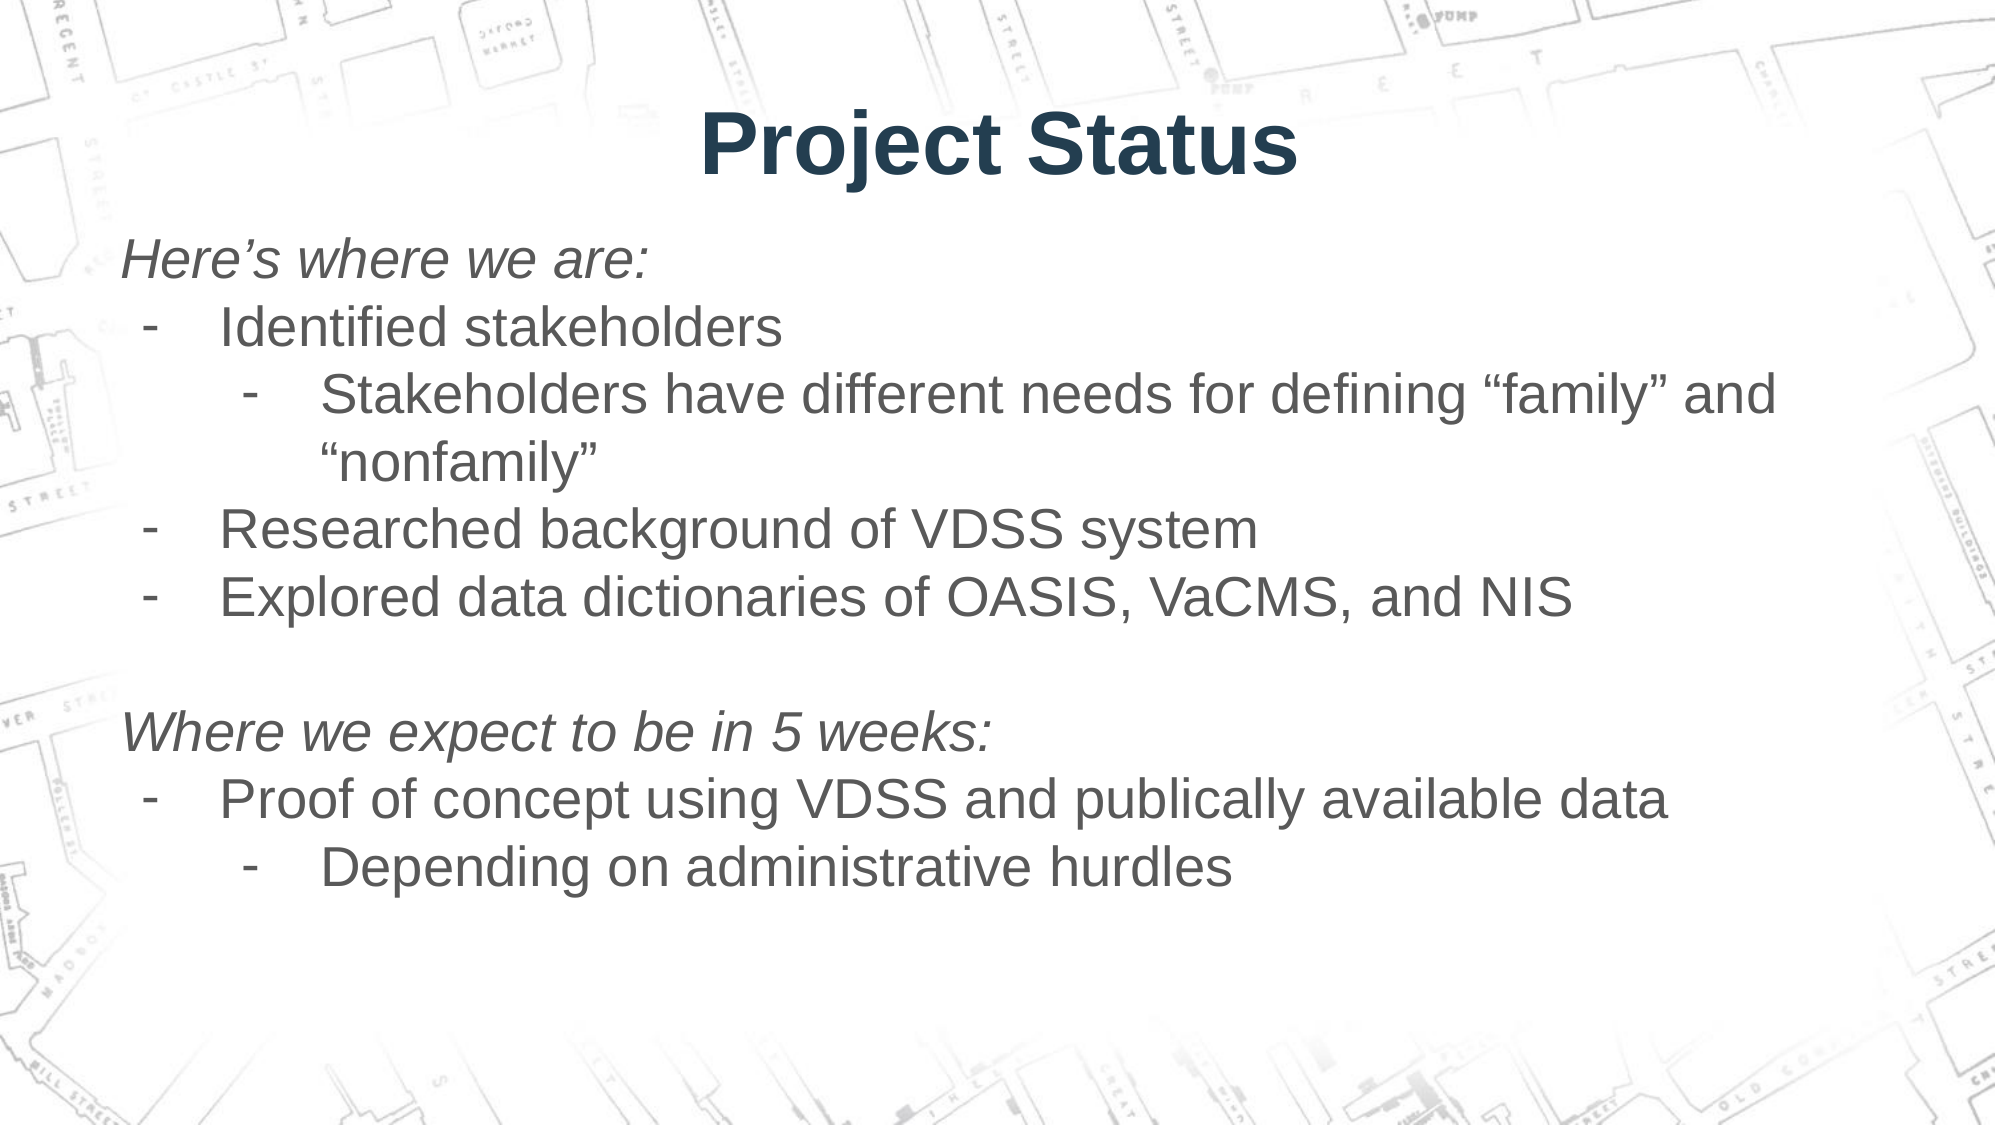

# Project Status
Here’s where we are:
Identified stakeholders
Stakeholders have different needs for defining “family” and “nonfamily”
Researched background of VDSS system
Explored data dictionaries of OASIS, VaCMS, and NIS
Where we expect to be in 5 weeks:
Proof of concept using VDSS and publically available data
Depending on administrative hurdles